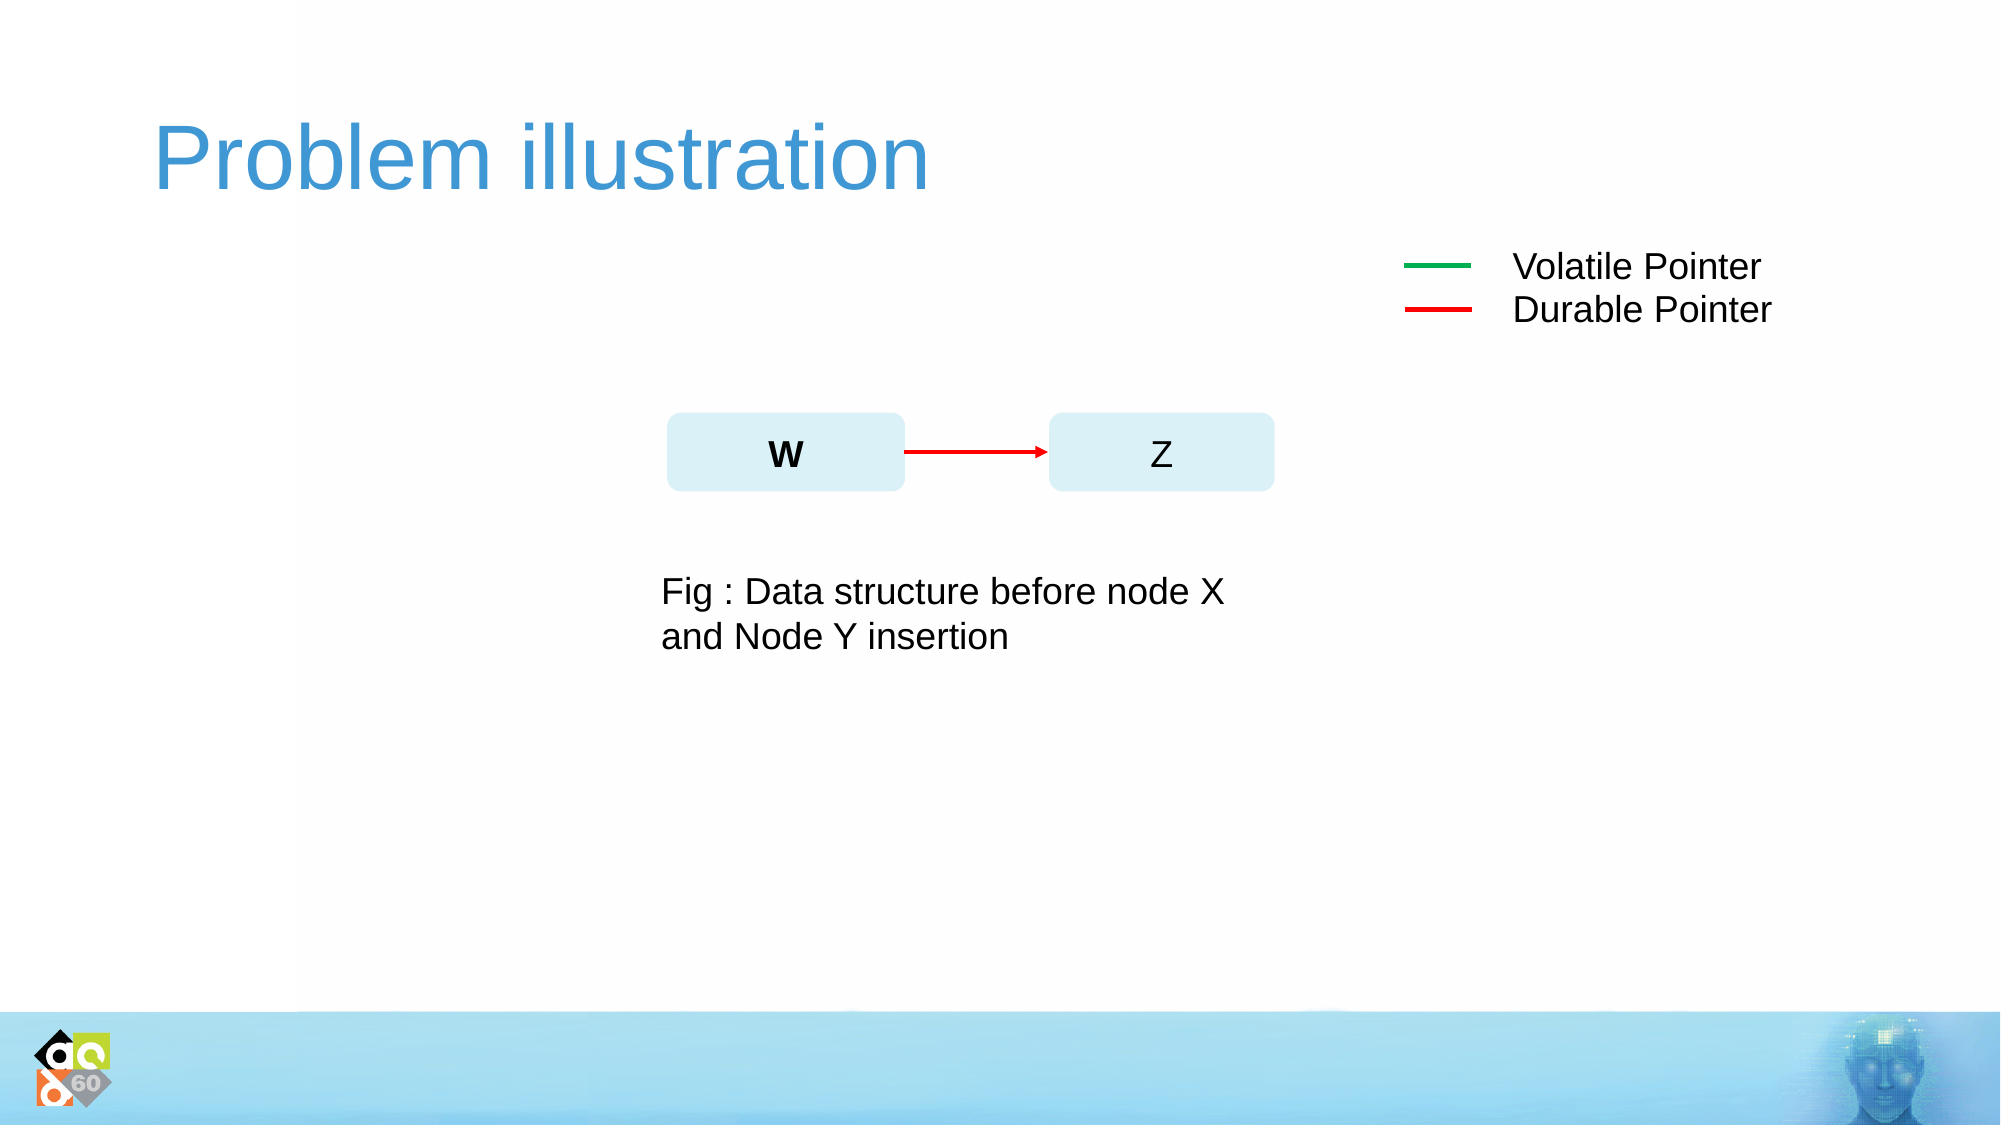

Problem illustration
Volatile Pointer
Durable Pointer
W
Z
Fig : Data structure before node X and Node Y insertion